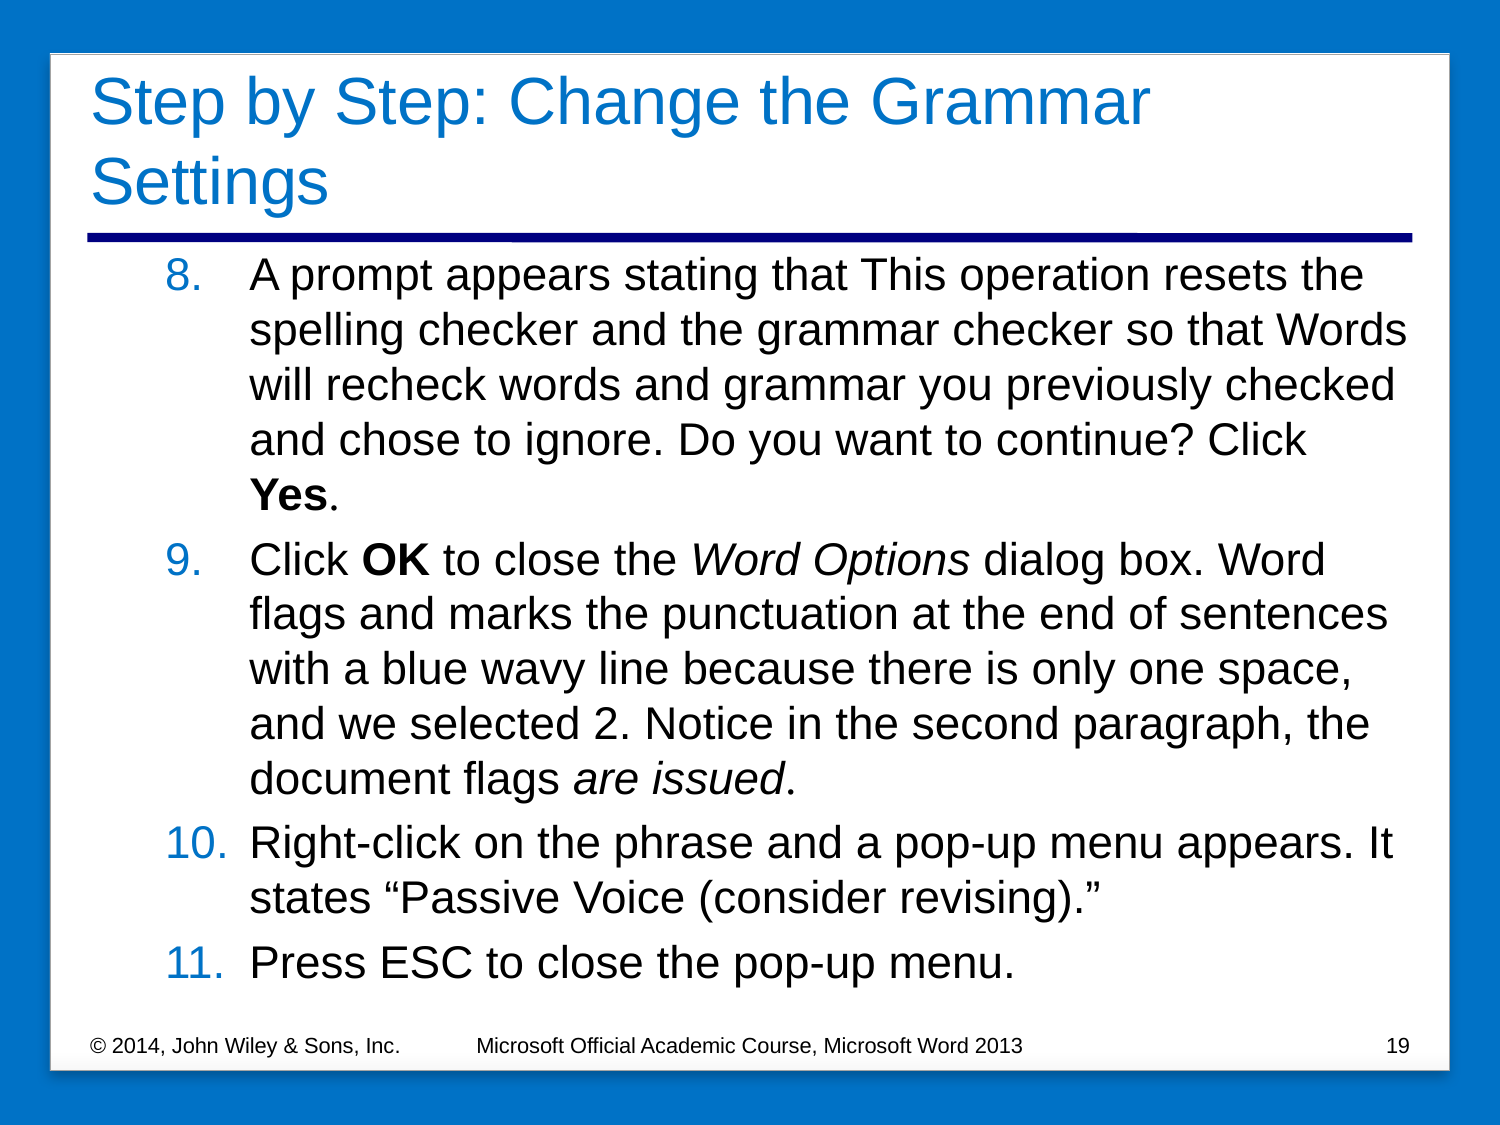

# Step by Step: Change the Grammar Settings
A prompt appears stating that This operation resets the spelling checker and the grammar checker so that Words will recheck words and grammar you previously checked and chose to ignore. Do you want to continue? Click Yes.
Click OK to close the Word Options dialog box. Word flags and marks the punctuation at the end of sentences with a blue wavy line because there is only one space, and we selected 2. Notice in the second paragraph, the document flags are issued.
Right-click on the phrase and a pop-up menu appears. It states “Passive Voice (consider revising).”
Press ESC to close the pop-up menu.

© 2014, John Wiley & Sons, Inc.
Microsoft Official Academic Course, Microsoft Word 2013
19